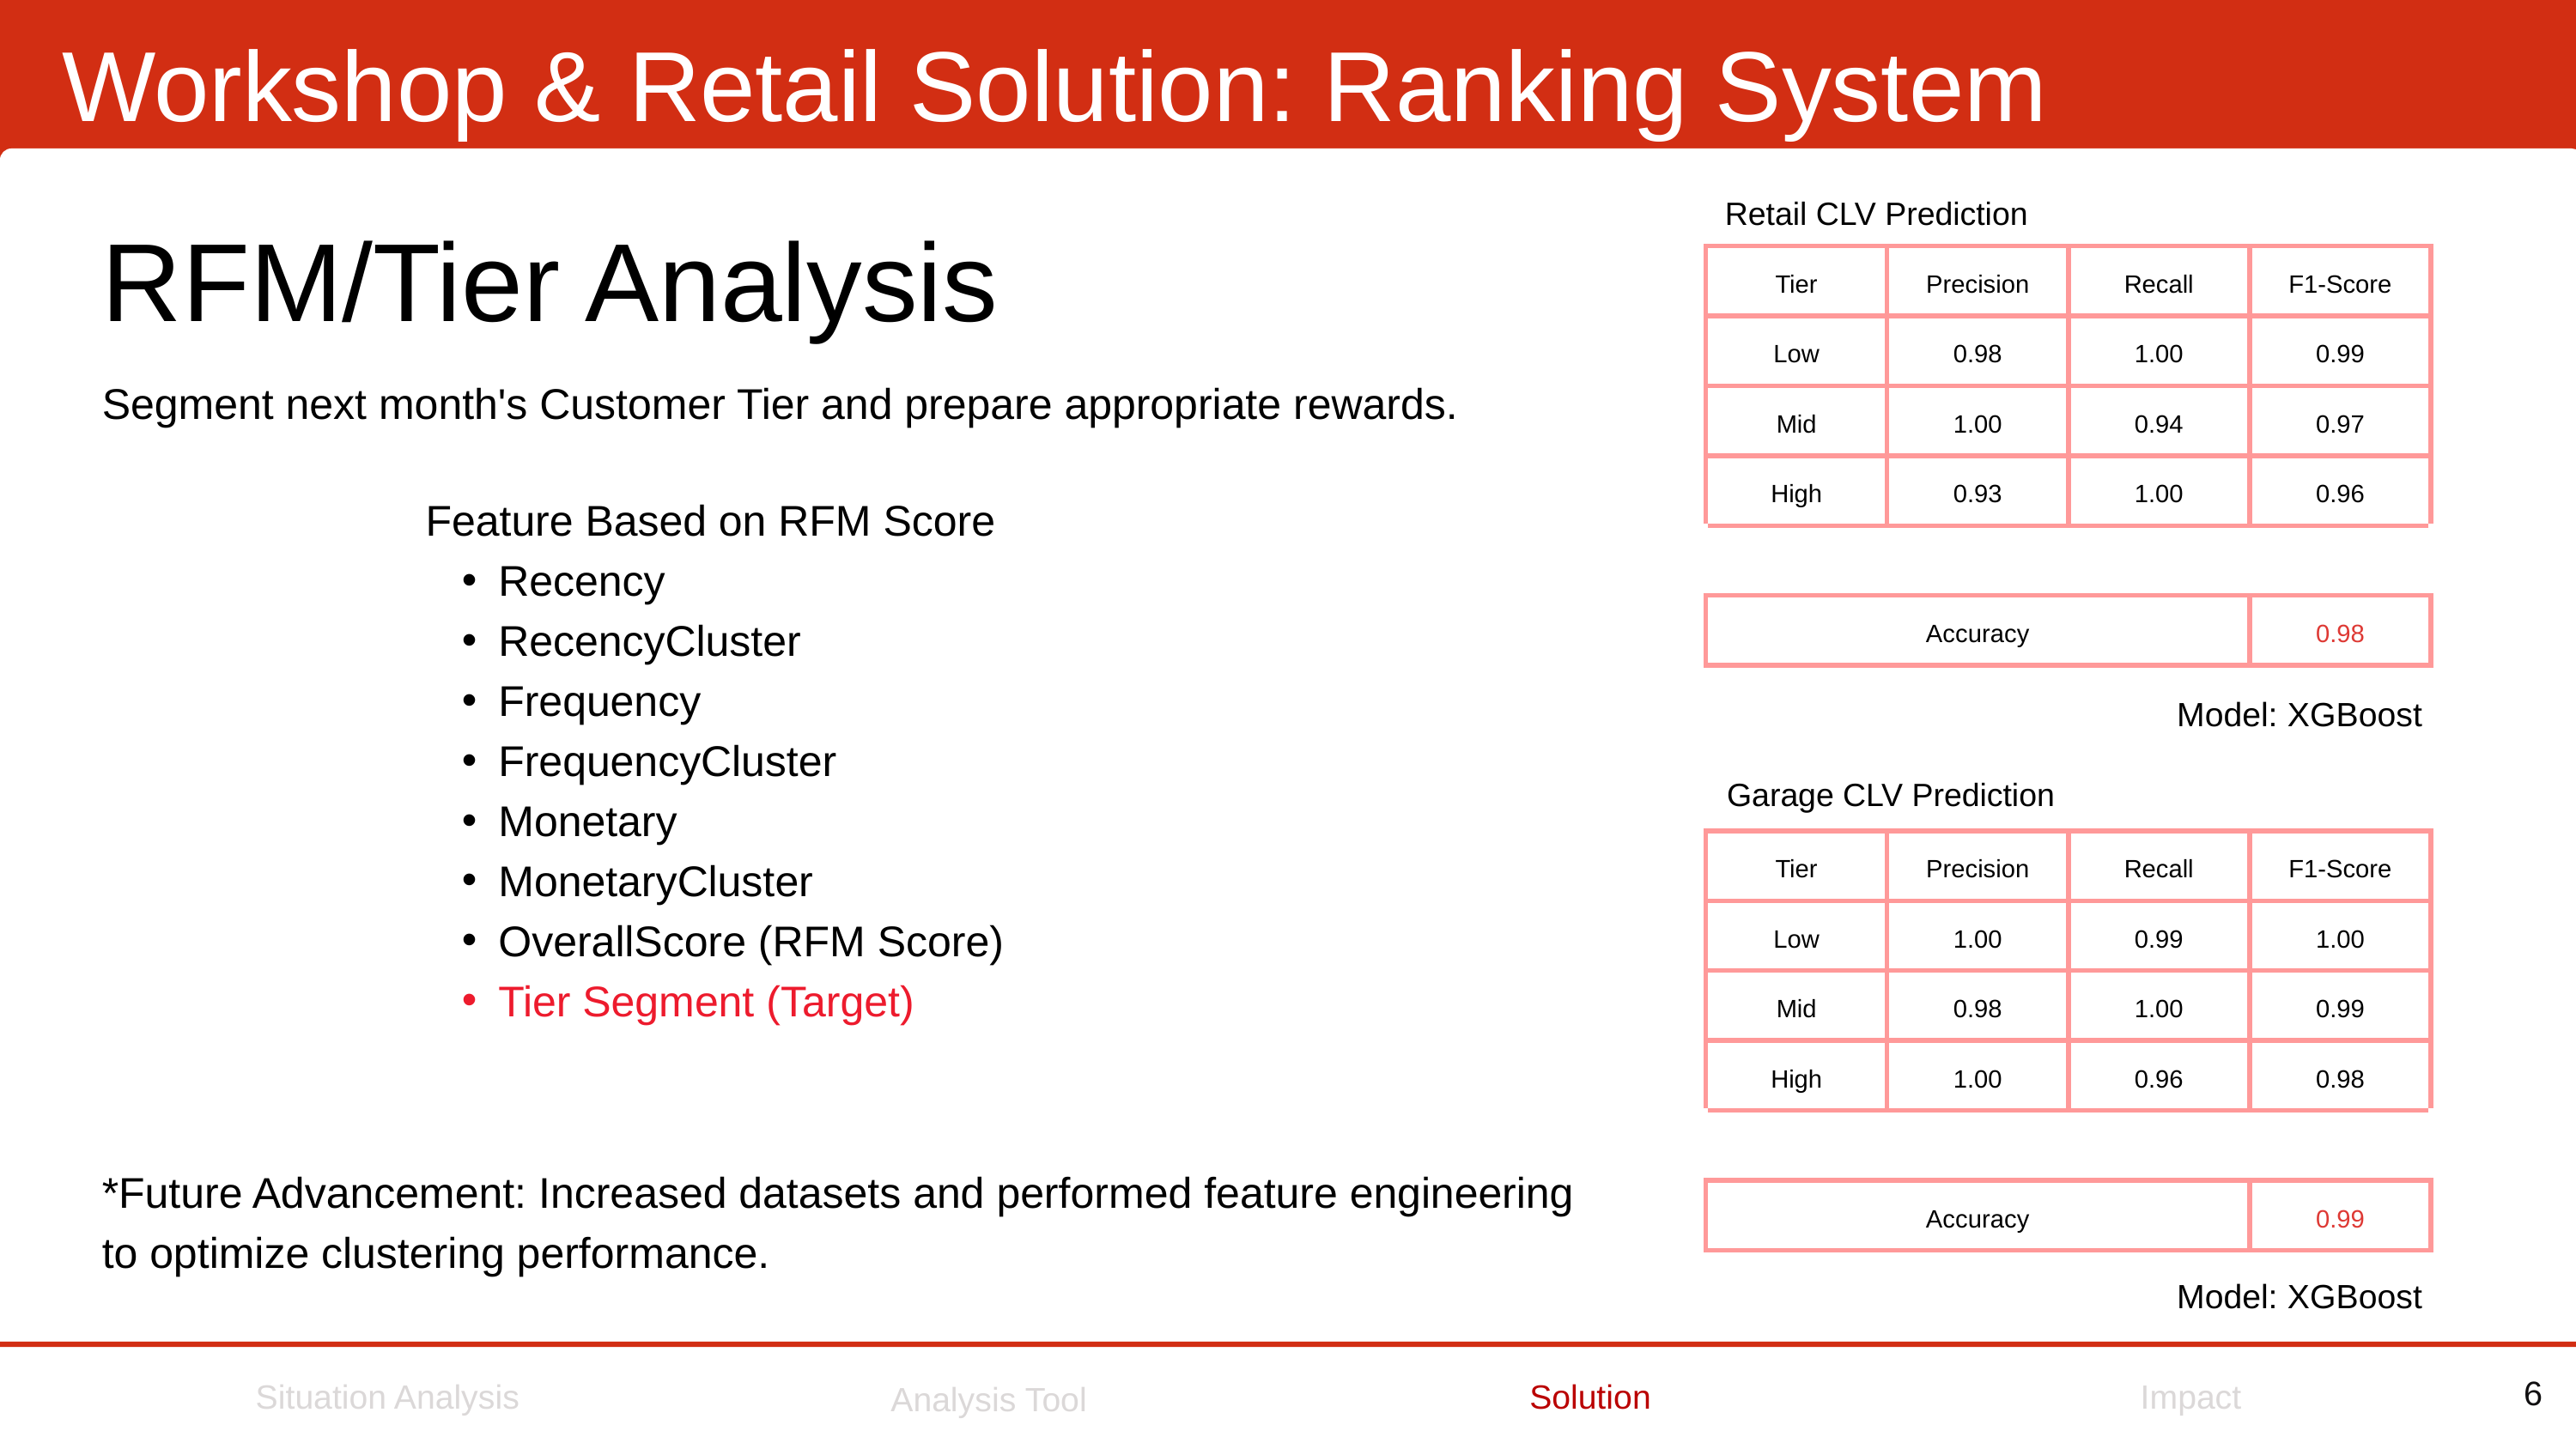

Workshop & Retail Solution: Ranking System

Retail CLV Prediction
RFM/Tier Analysis
| Tier | Precision | Recall | F1-Score |
| --- | --- | --- | --- |
| Low | 0.98 | 1.00 | 0.99 |
| Mid | 1.00 | 0.94 | 0.97 |
| High | 0.93 | 1.00 | 0.96 |
|  |  |  |  |
| Accuracy | Accuracy | Accuracy | 0.98 |
Segment next month's Customer Tier and prepare appropriate rewards.
Feature Based on RFM Score
Recency
RecencyCluster
Frequency
FrequencyCluster
Monetary
MonetaryCluster
OverallScore (RFM Score)
Tier Segment (Target)
Model: XGBoost
Garage CLV Prediction
| Tier | Precision | Recall | F1-Score |
| --- | --- | --- | --- |
| Low | 1.00 | 0.99 | 1.00 |
| Mid | 0.98 | 1.00 | 0.99 |
| High | 1.00 | 0.96 | 0.98 |
|  |  |  |  |
| Accuracy | Accuracy | Accuracy | 0.99 |
*Future Advancement: Increased datasets and performed feature engineering to optimize clustering performance.
Model: XGBoost

Situation Analysis
Solution
Impact
Analysis Tool
6